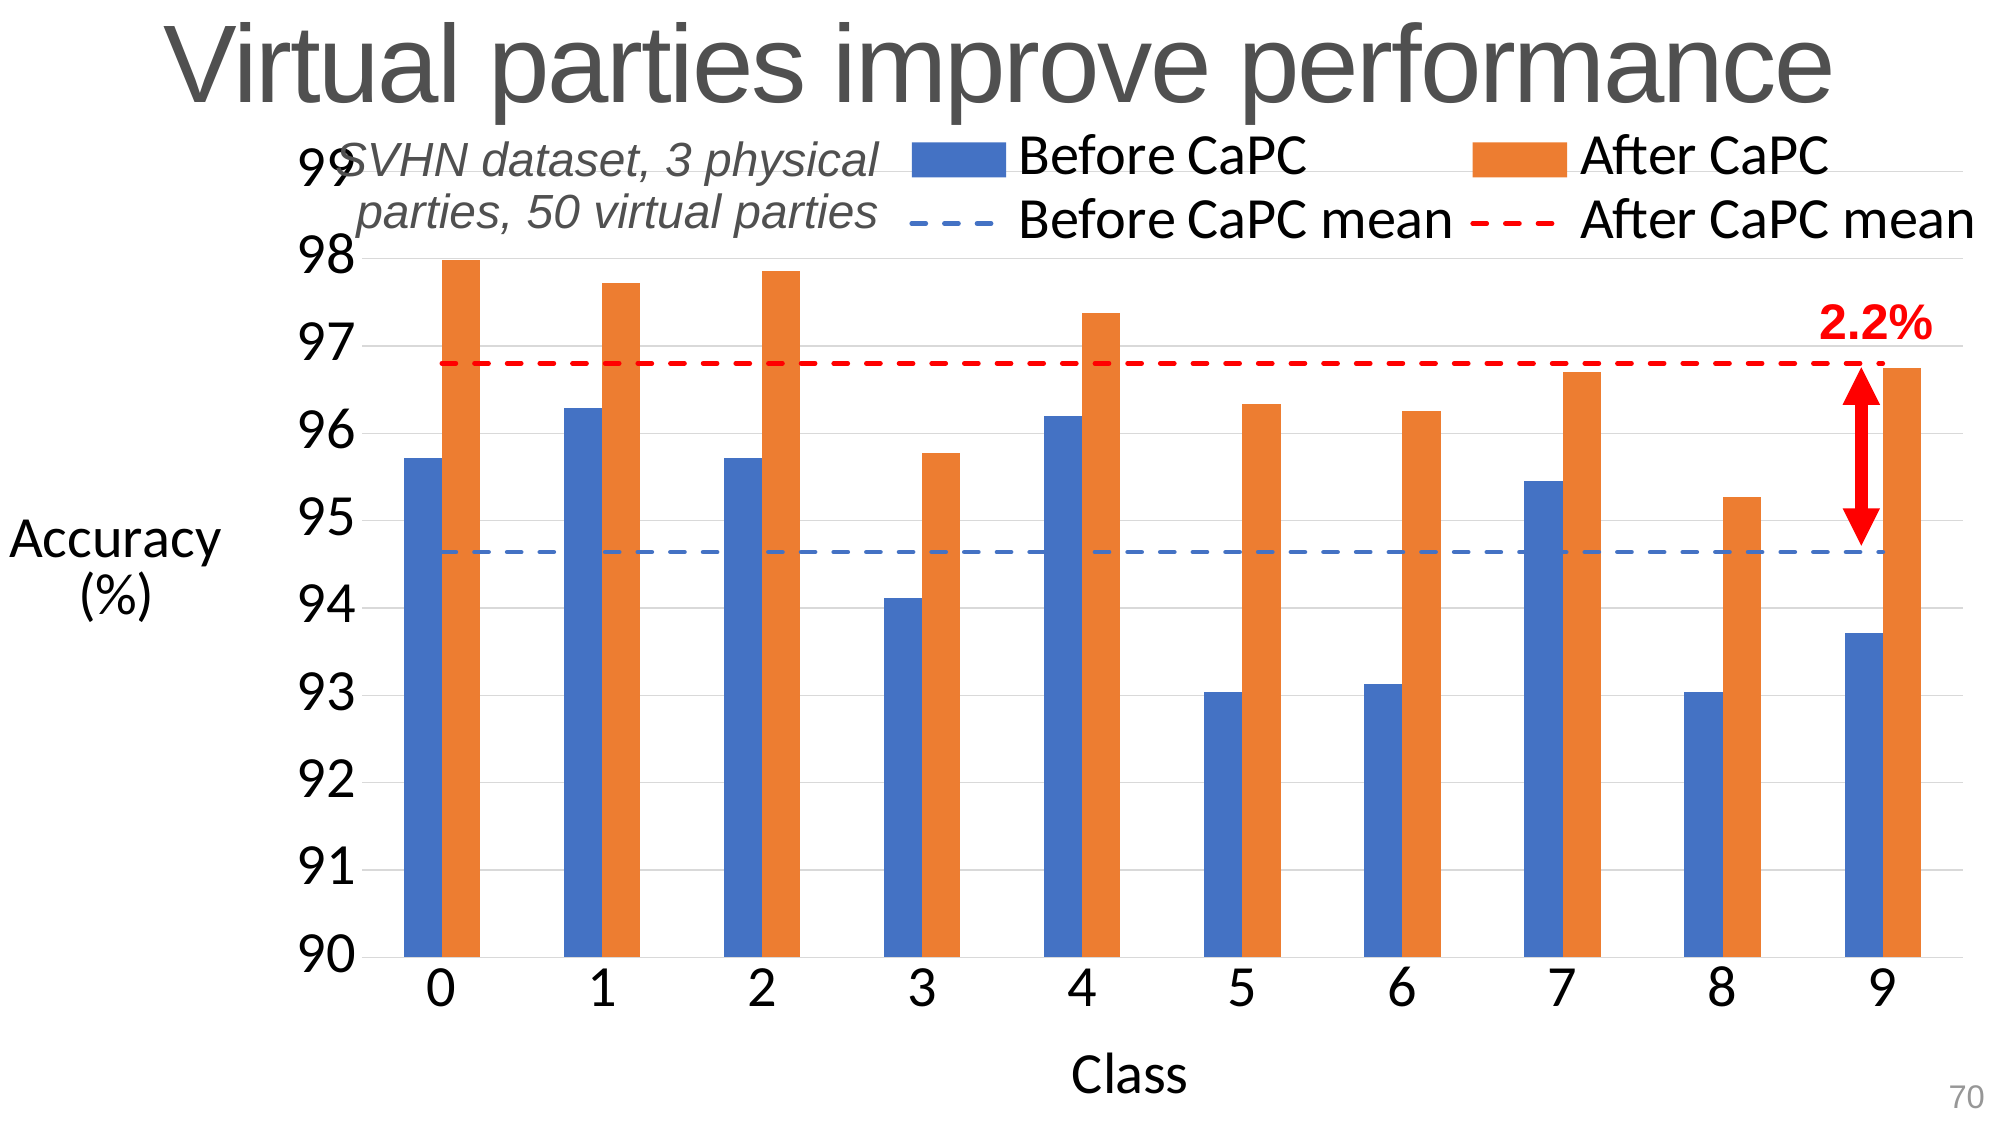

Virtual parties improve performance

SVHN dataset, 3 physical parties, 50 virtual parties

### Chart

| Category | Before CaPC | After CaPC | Before CaPC mean | After CaPC mean |
|---|---|---|---|---|
| 0 | 95.71999999999998 | 97.98 | 94.64 | 96.80099999999999 |
| 1 | 96.28333333333335 | 97.72666666666665 | 94.64 | 96.80099999999999 |
| 2 | 95.71333333333332 | 97.85333333333334 | 94.64 | 96.80099999999999 |
| 3 | 94.11333333333334 | 95.77333333333333 | 94.64 | 96.80099999999999 |
| 4 | 96.19666666666667 | 97.37333333333333 | 94.64 | 96.80099999999999 |
| 5 | 93.04 | 96.33333333333333 | 94.64 | 96.80099999999999 |
| 6 | 93.13333333333333 | 96.25333333333333 | 94.64 | 96.80099999999999 |
| 7 | 95.45 | 96.69999999999999 | 94.64 | 96.80099999999999 |
| 8 | 93.04 | 95.27 | 94.64 | 96.80099999999999 |
| 9 | 93.71 | 96.74666666666667 | 94.64 | 96.80099999999999 |
2.2%
70